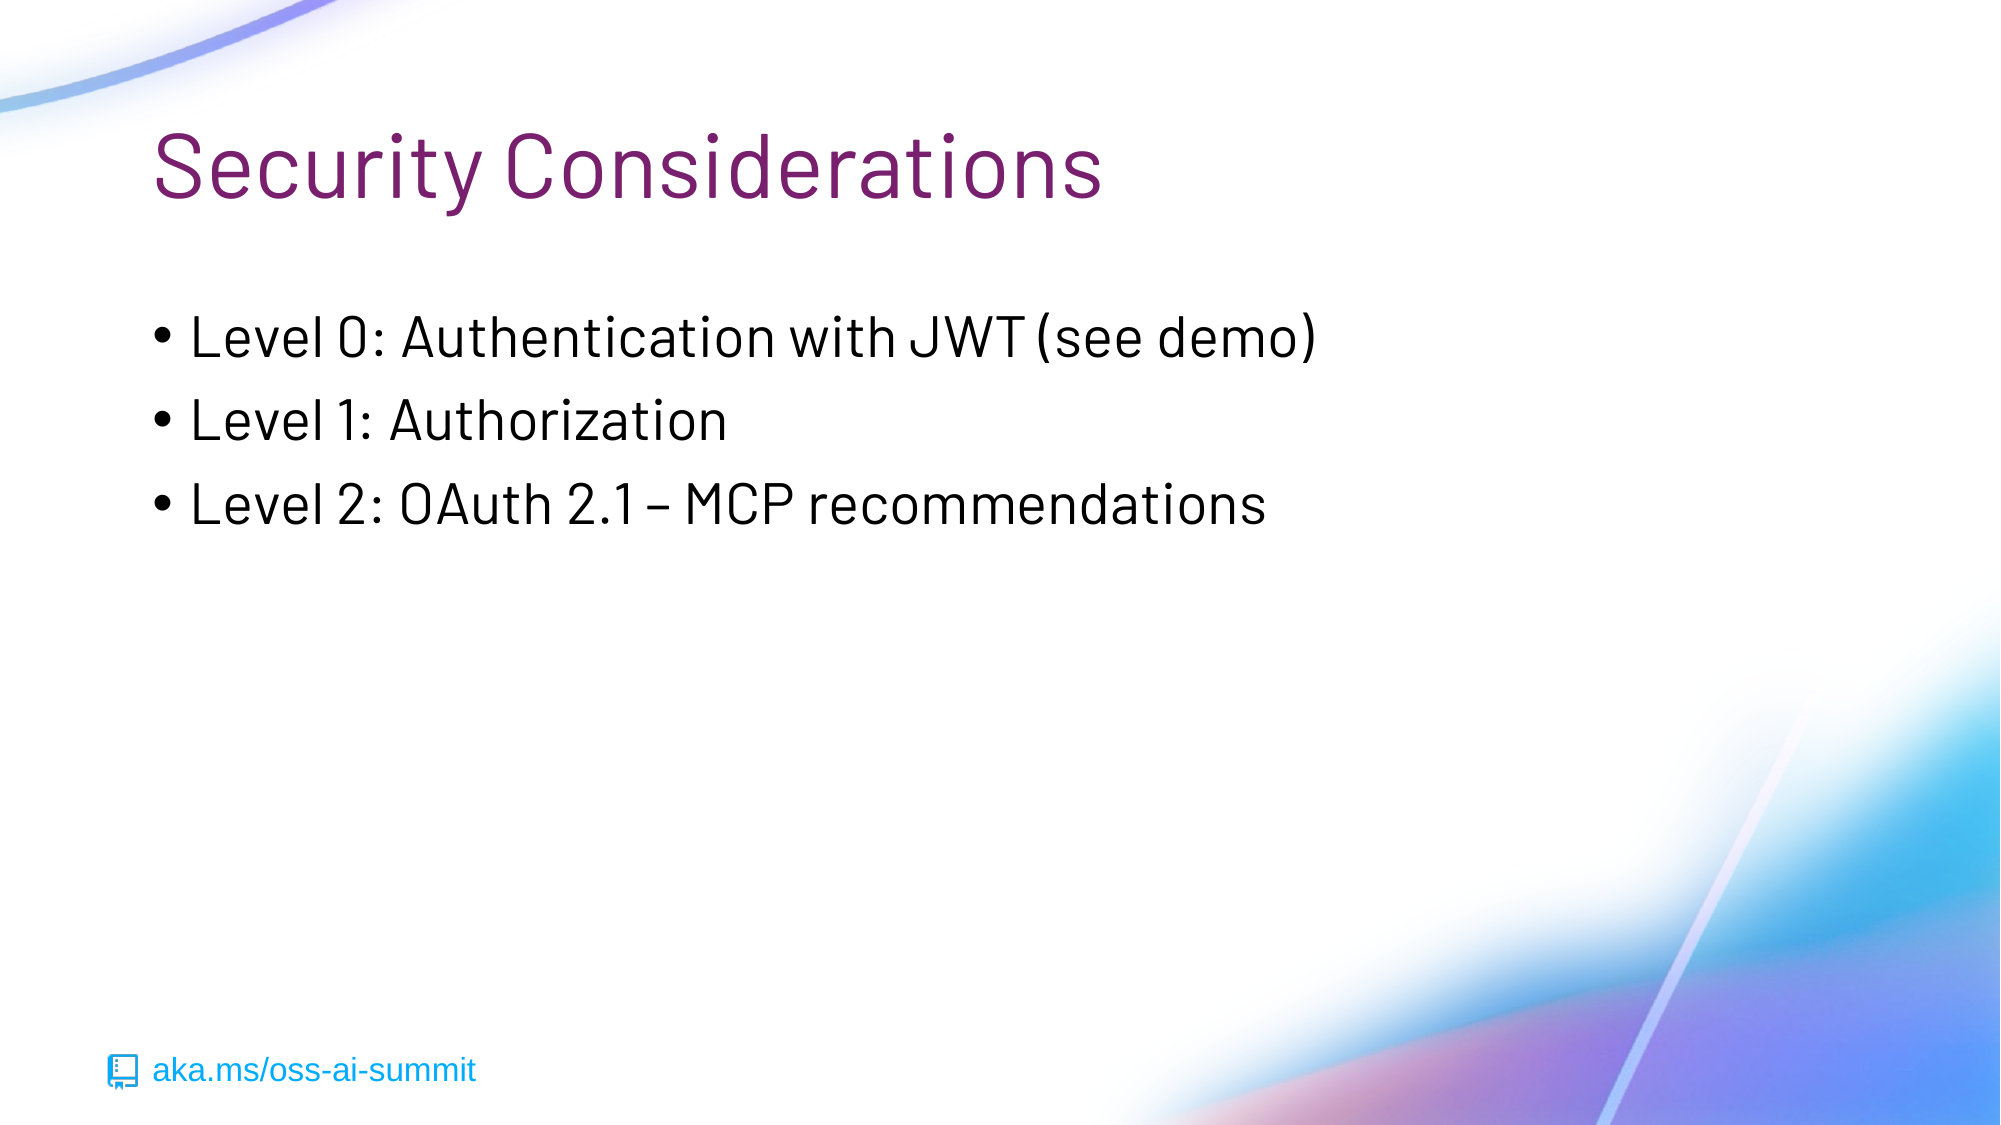

Security Considerations
Level 0: Authentication with JWT (see demo)
Level 1: Authorization
Level 2: OAuth 2.1 – MCP recommendations